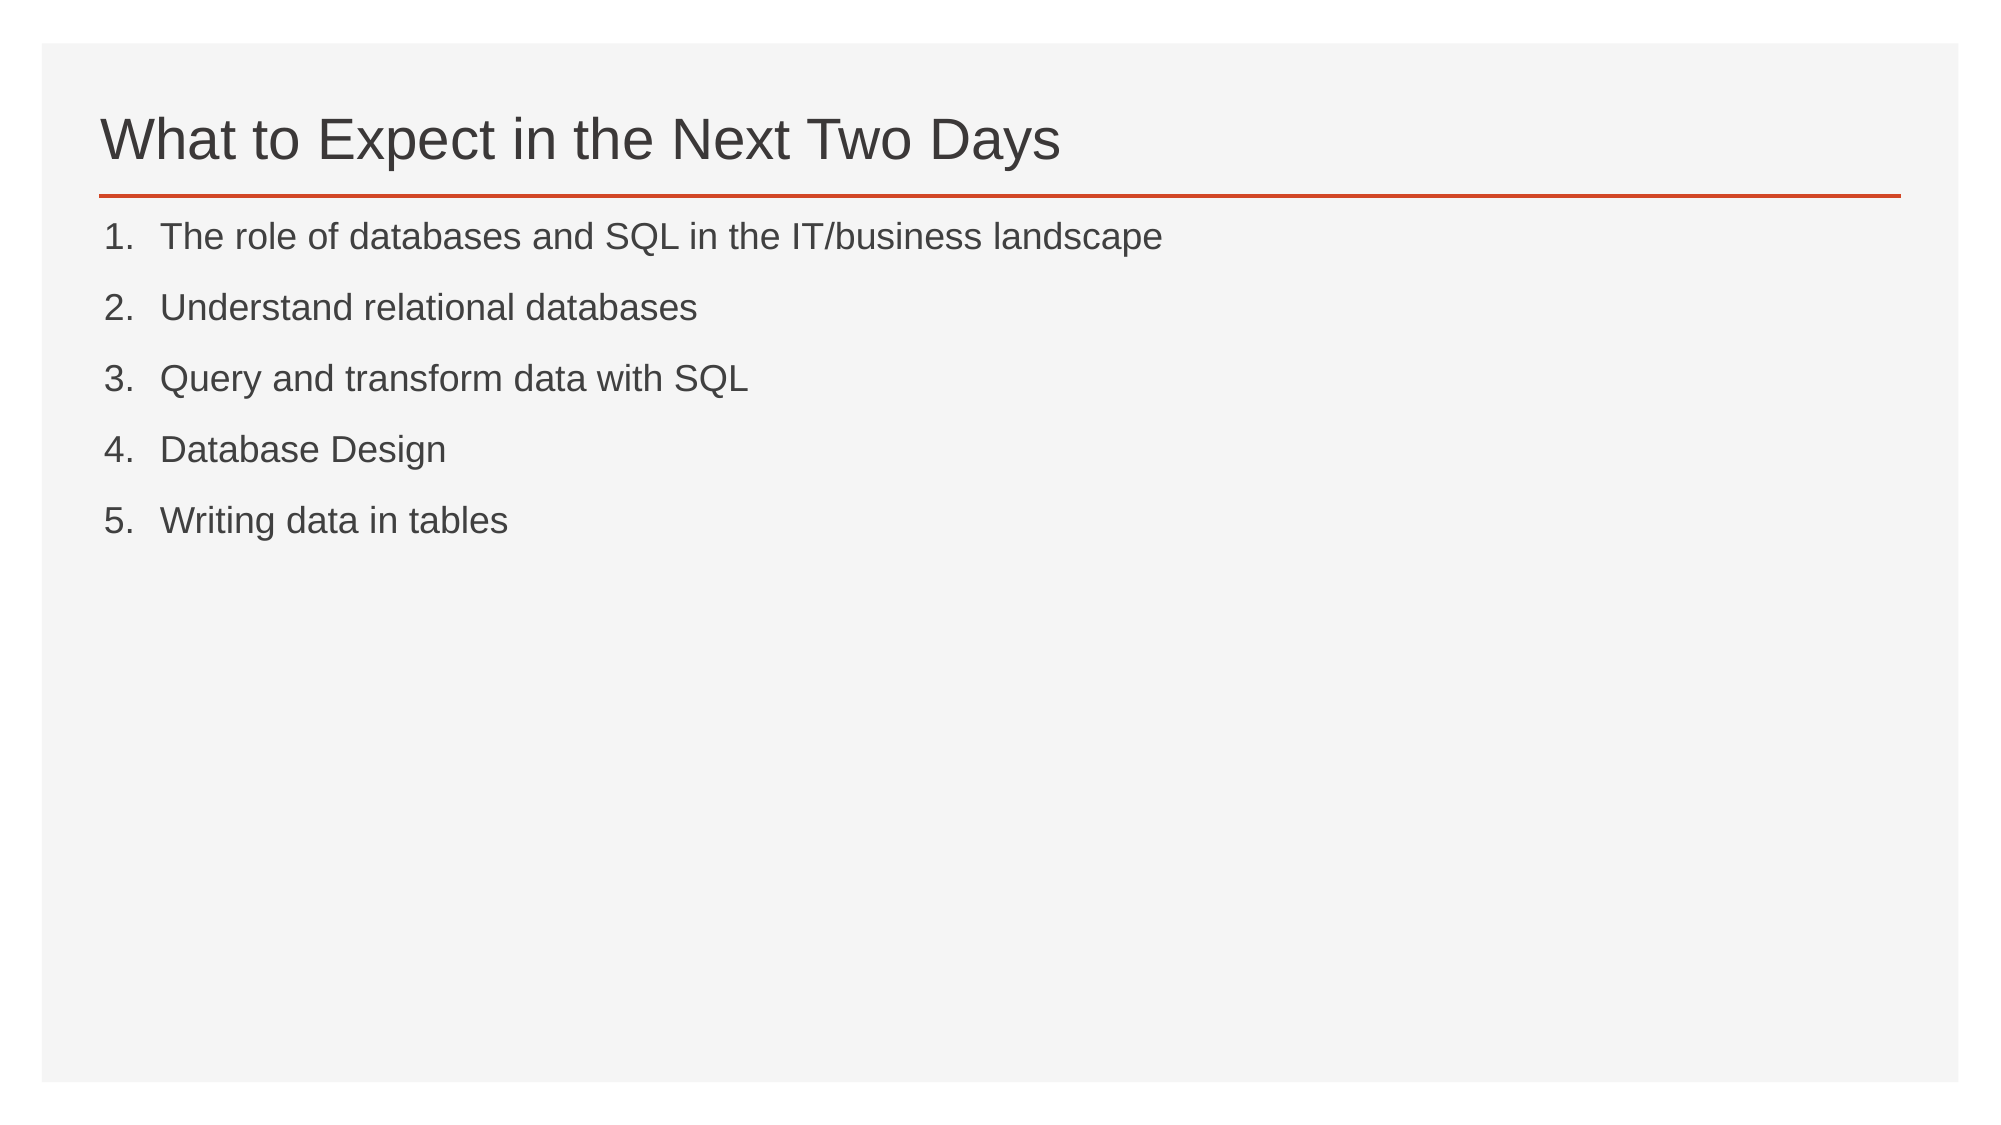

# What to Expect in the Next Two Days
The role of databases and SQL in the IT/business landscape
Understand relational databases
Query and transform data with SQL
Database Design
Writing data in tables